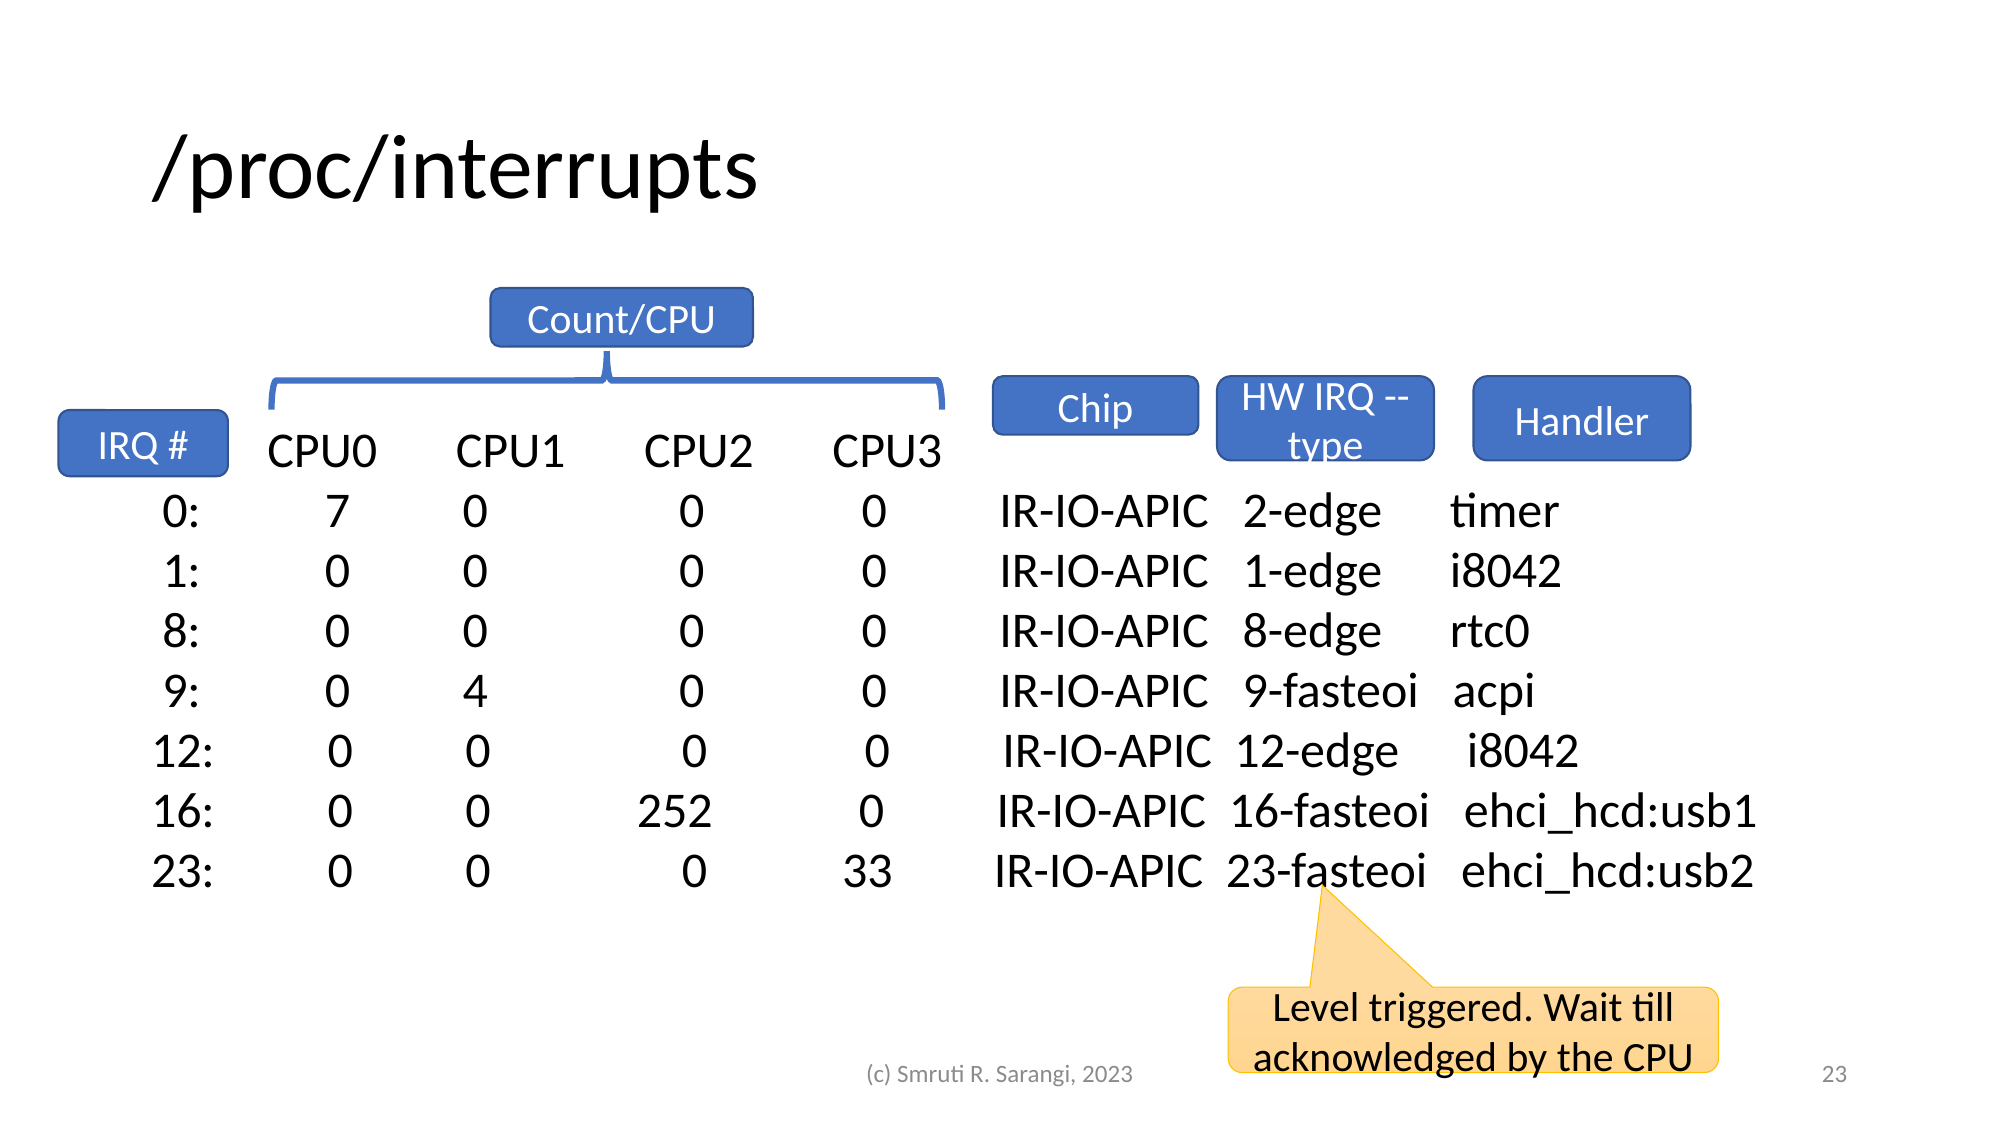

# /proc/interrupts
Count/CPU
HW IRQ -- type
Handler
Chip
IRQ #
               CPU0       CPU1       CPU2       CPU3
  0:           7          0                 0              0          IR-IO-APIC   2-edge      timer
  1:           0          0                 0              0          IR-IO-APIC   1-edge      i8042
  8:           0          0                 0              0          IR-IO-APIC   8-edge      rtc0
  9:           0          4                 0              0          IR-IO-APIC   9-fasteoi   acpi
 12:          0          0                 0              0          IR-IO-APIC  12-edge      i8042
 16:          0          0             252             0          IR-IO-APIC  16-fasteoi   ehci_hcd:usb1
 23:          0          0                 0            33         IR-IO-APIC  23-fasteoi   ehci_hcd:usb2
Level triggered. Wait till acknowledged by the CPU
(c) Smruti R. Sarangi, 2023
23